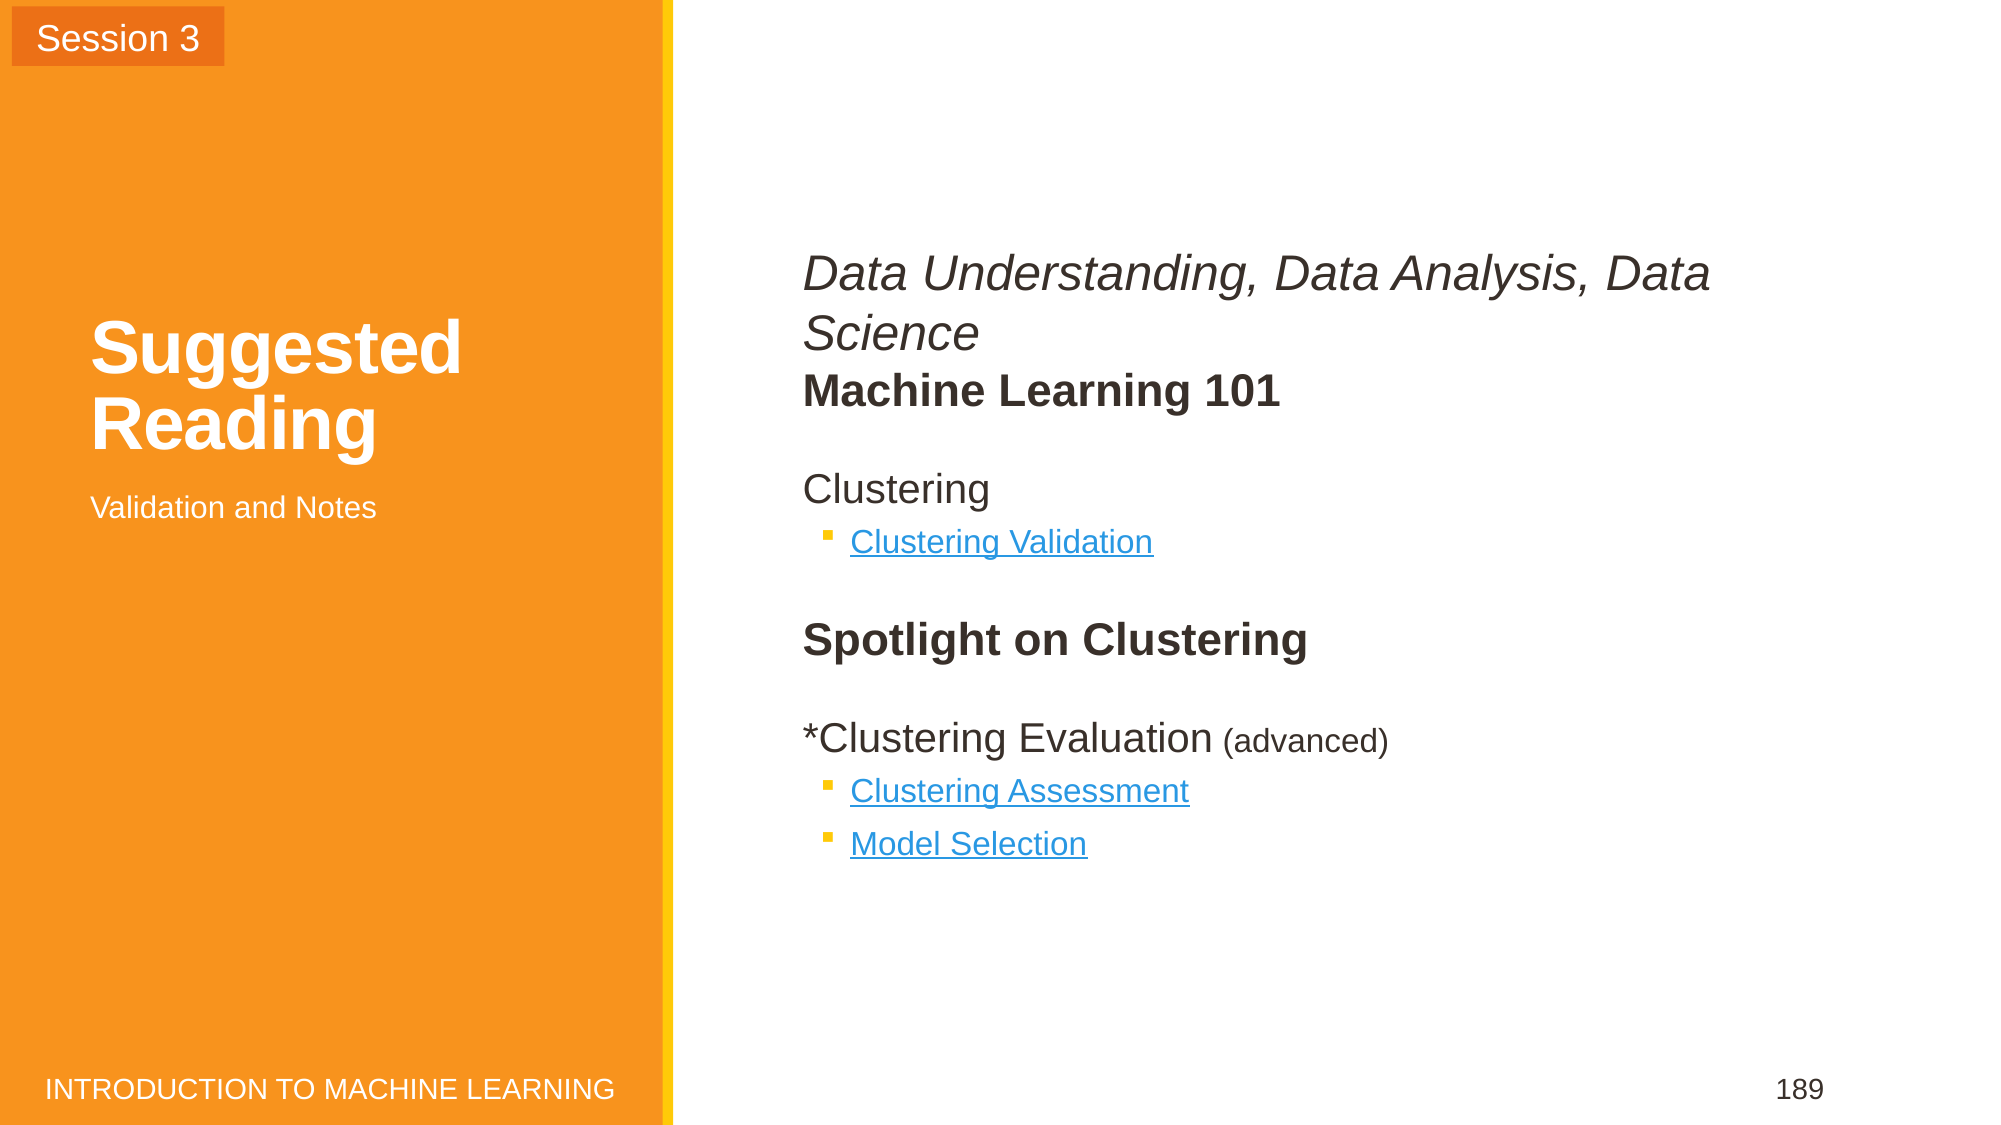

Session 3
# Suggested Reading
Data Understanding, Data Analysis, Data Science
Machine Learning 101
Clustering
Clustering Validation
Spotlight on Clustering
*Clustering Evaluation (advanced)
Clustering Assessment
Model Selection

Validation and Notes
INTRODUCTION TO MACHINE LEARNING
189